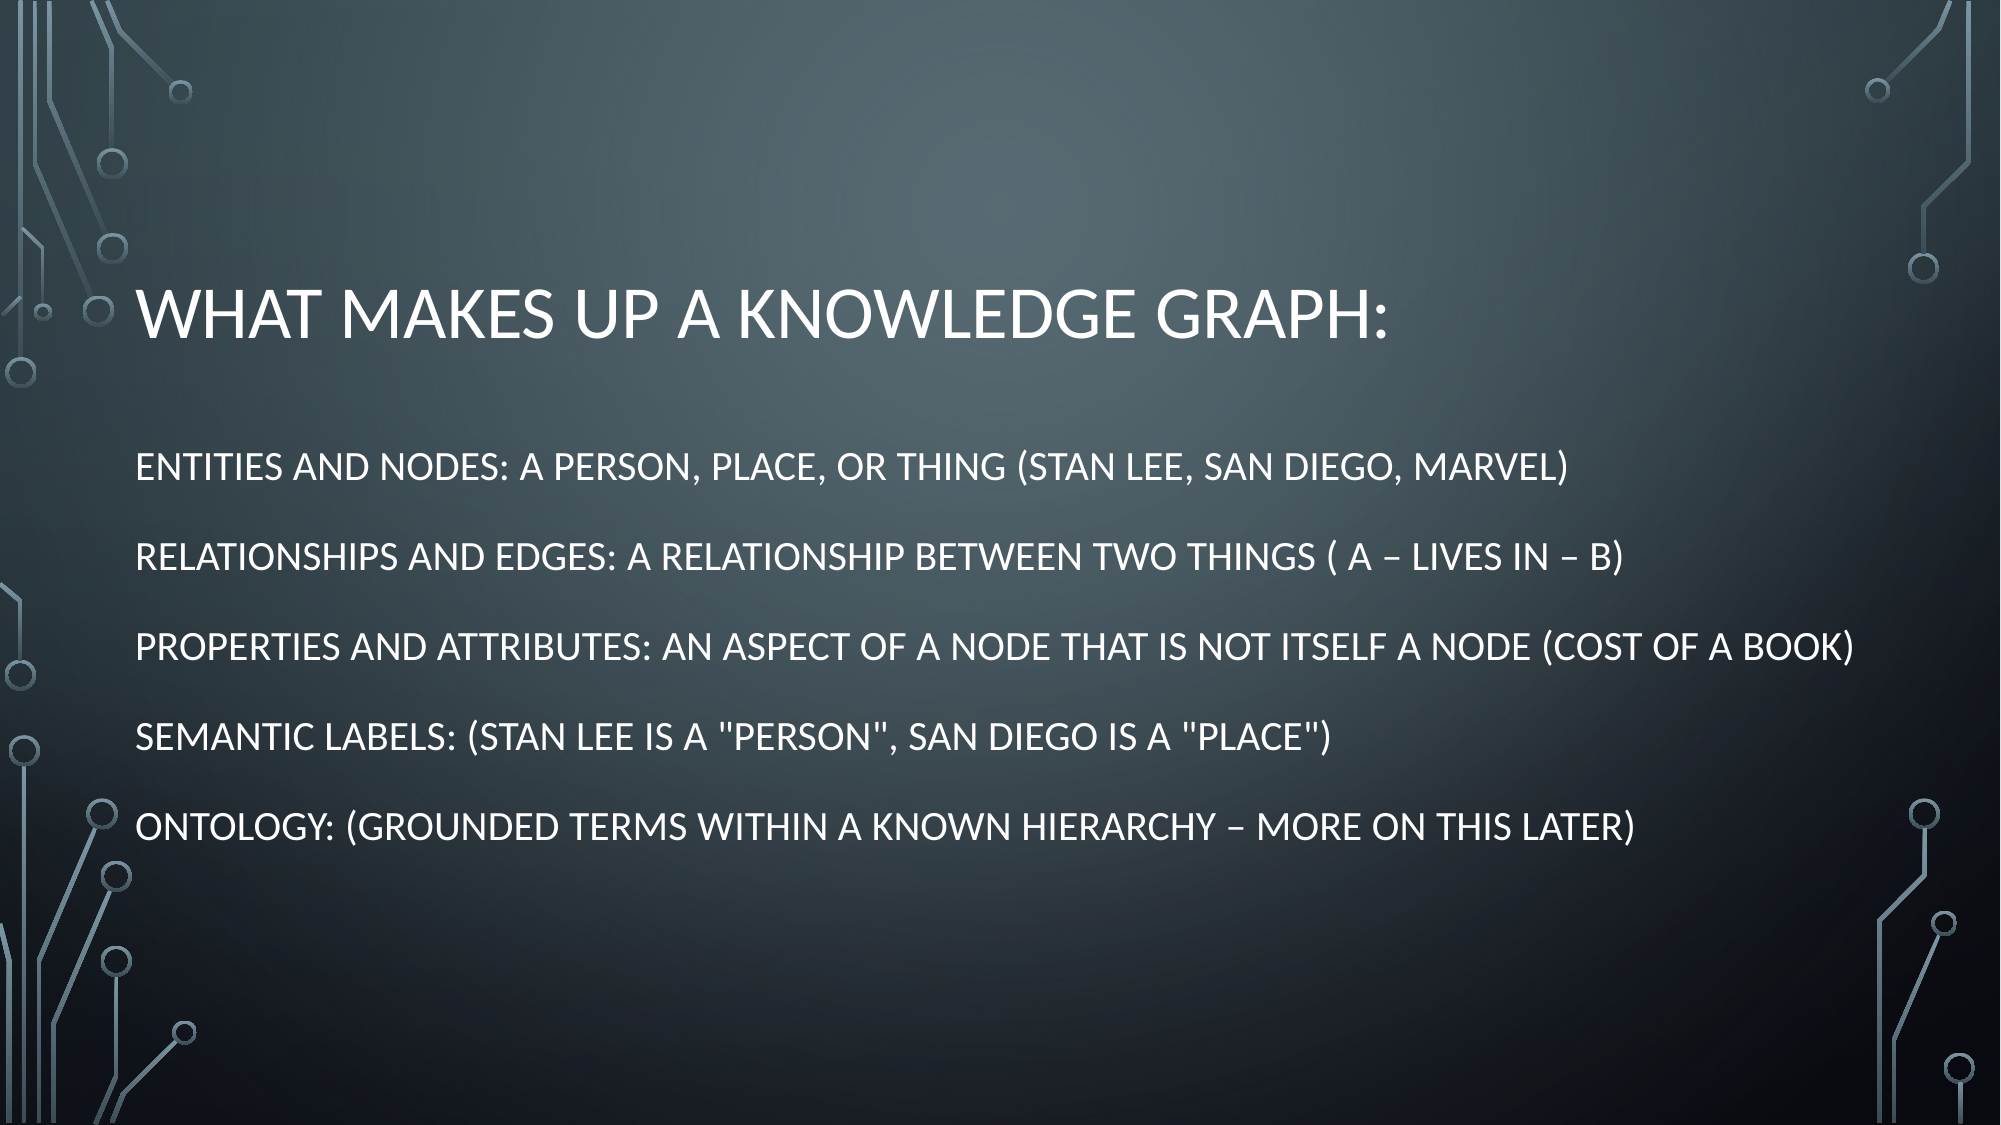

# wHAT MAKES UP A Knowledge Graph:
Entities and Nodes: A person, place, or thing (Stan Lee, San diego, marvel)
 
Relationships and edges: a relationship between two things ( A – lives IN – B)
Properties and Attributes: an aspect of a node that is not itself a node (cost of a book)
Semantic Labels: (Stan Lee is a "person", San Diego is a "Place")
Ontology: (Grounded terms within a known hierarchy – More on this later)